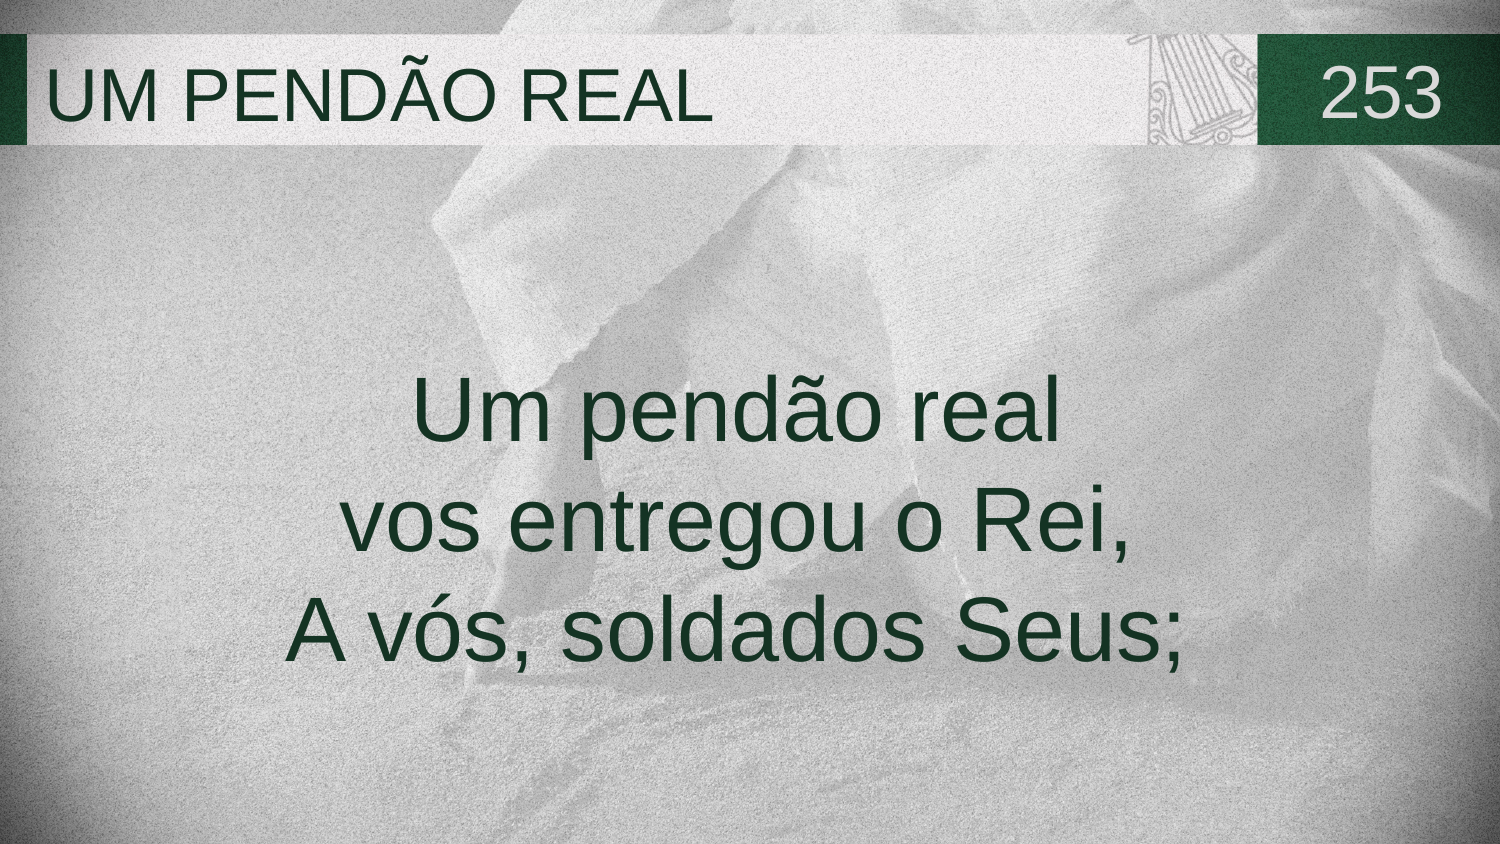

# UM PENDÃO REAL
253
Um pendão real
vos entregou o Rei,
A vós, soldados Seus;